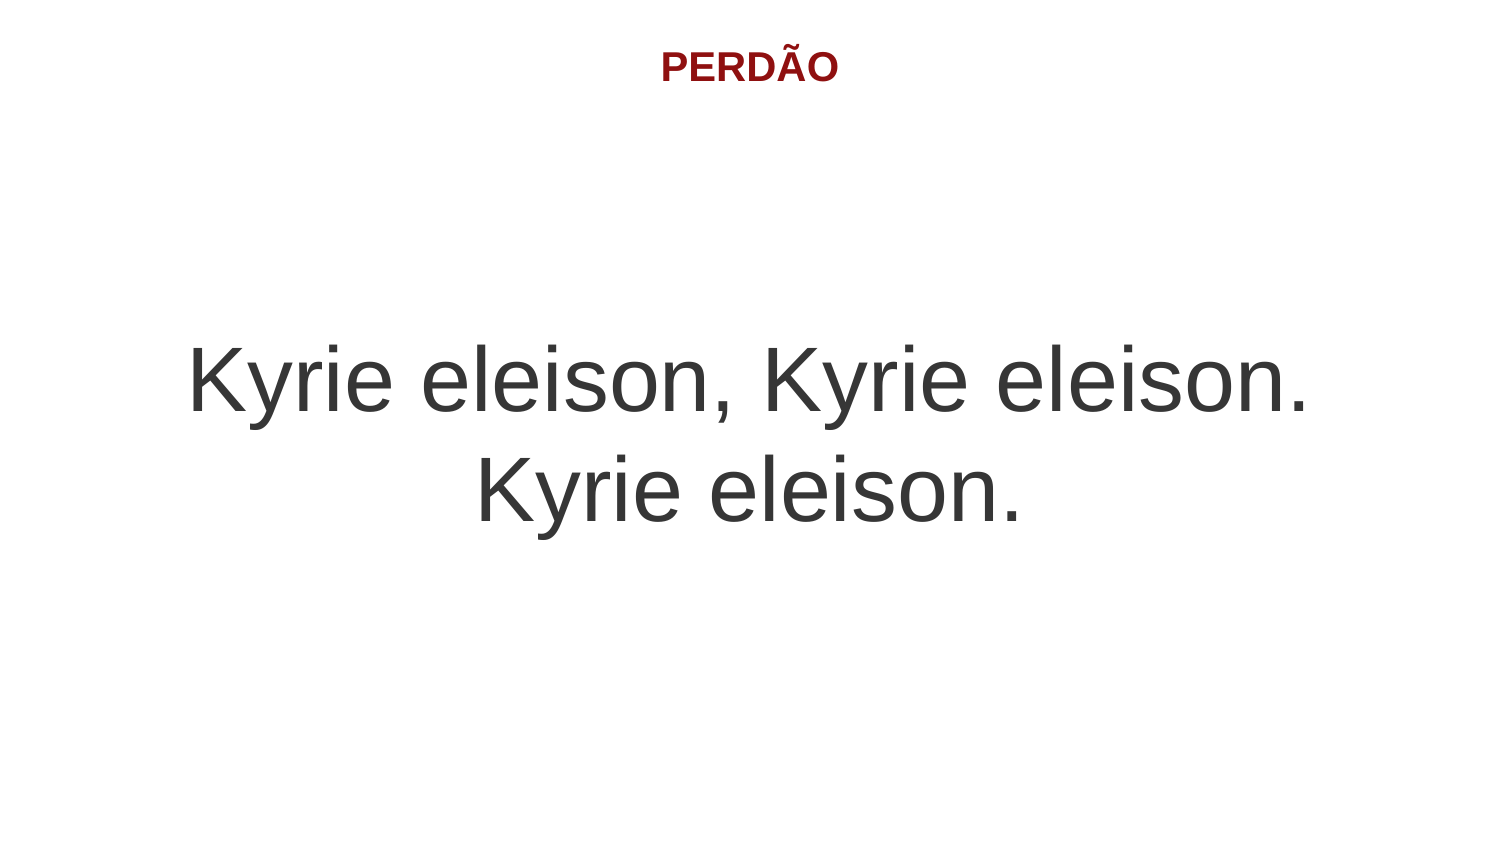

PERDÃO
Kyrie eleison, Kyrie eleison.
Kyrie eleison.